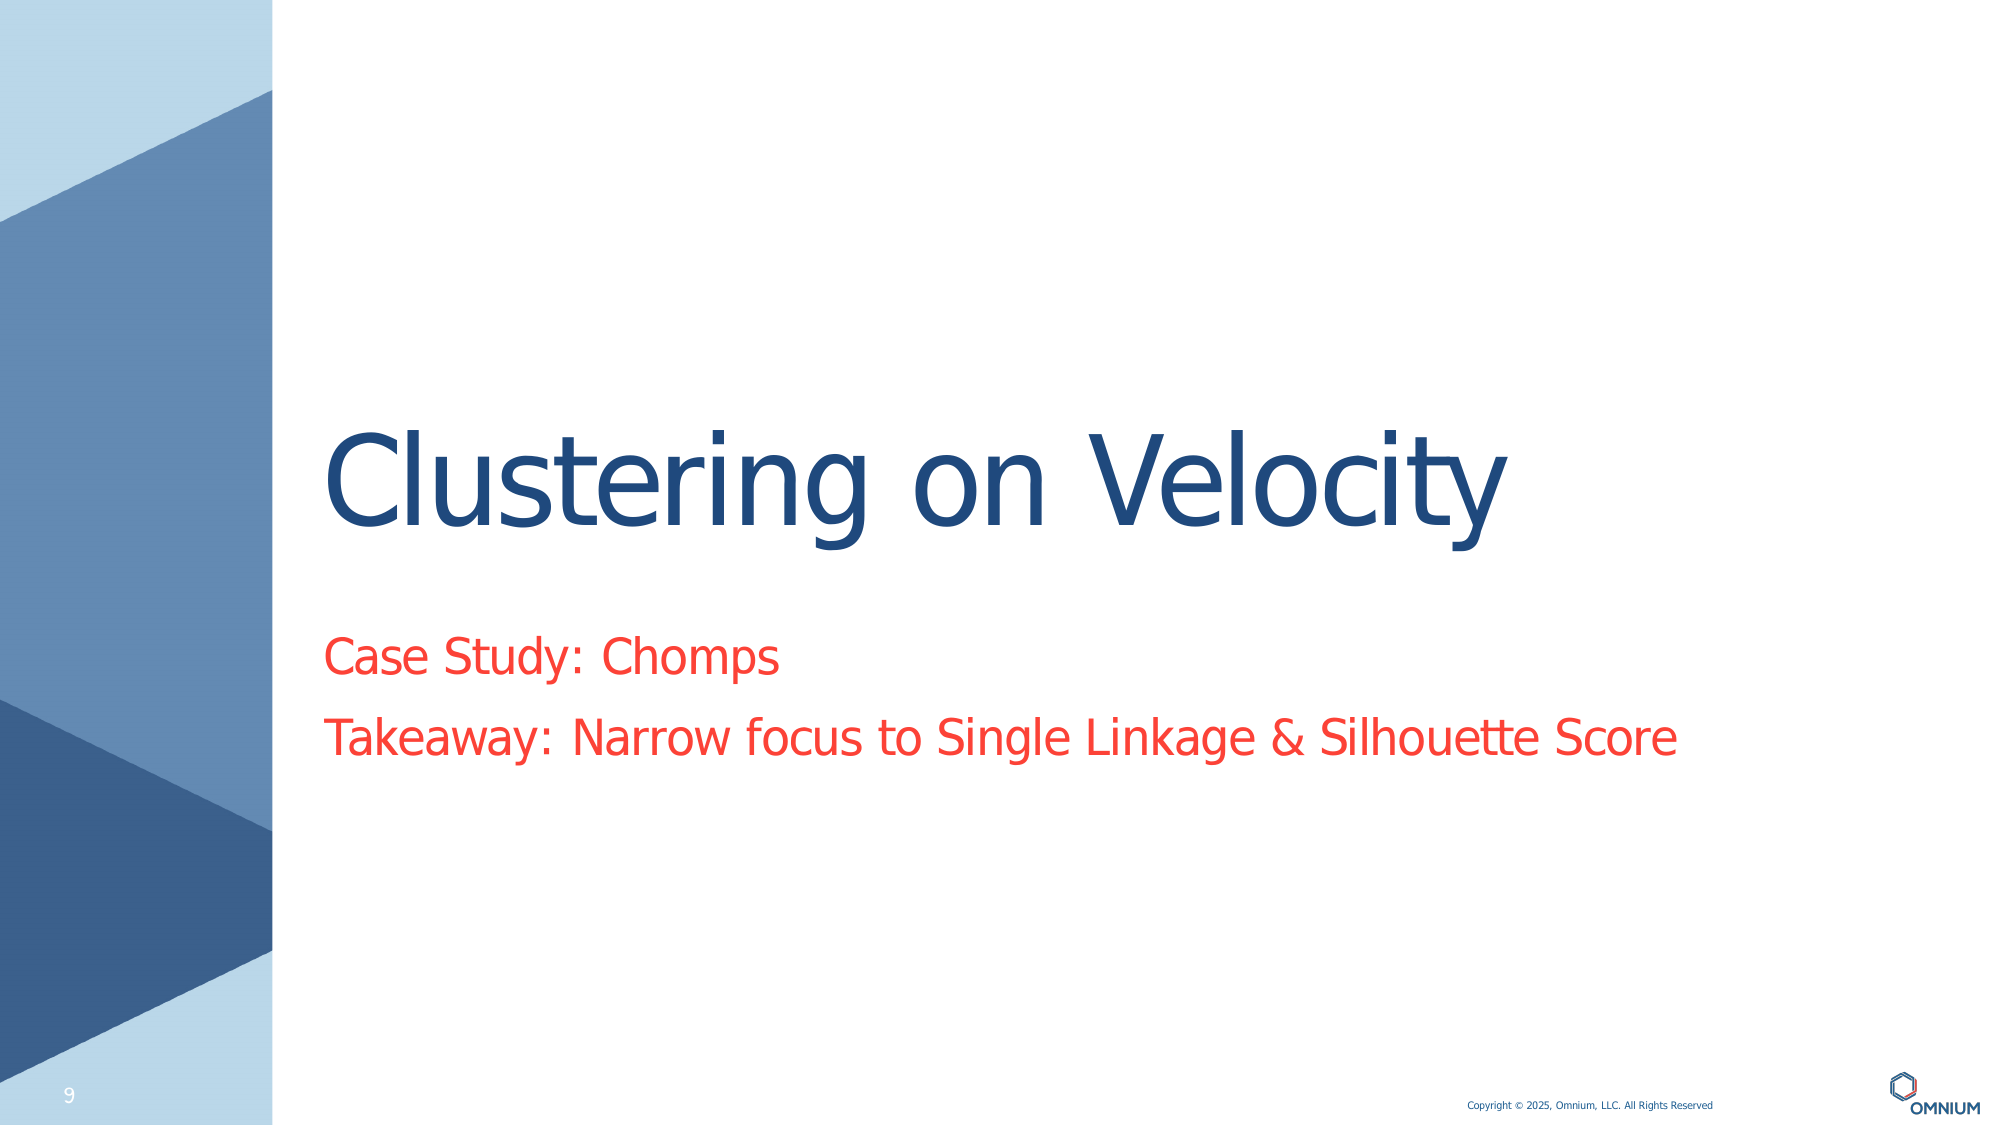

# Clustering on Velocity
Case Study: Chomps
Takeaway: Narrow focus to Single Linkage & Silhouette Score